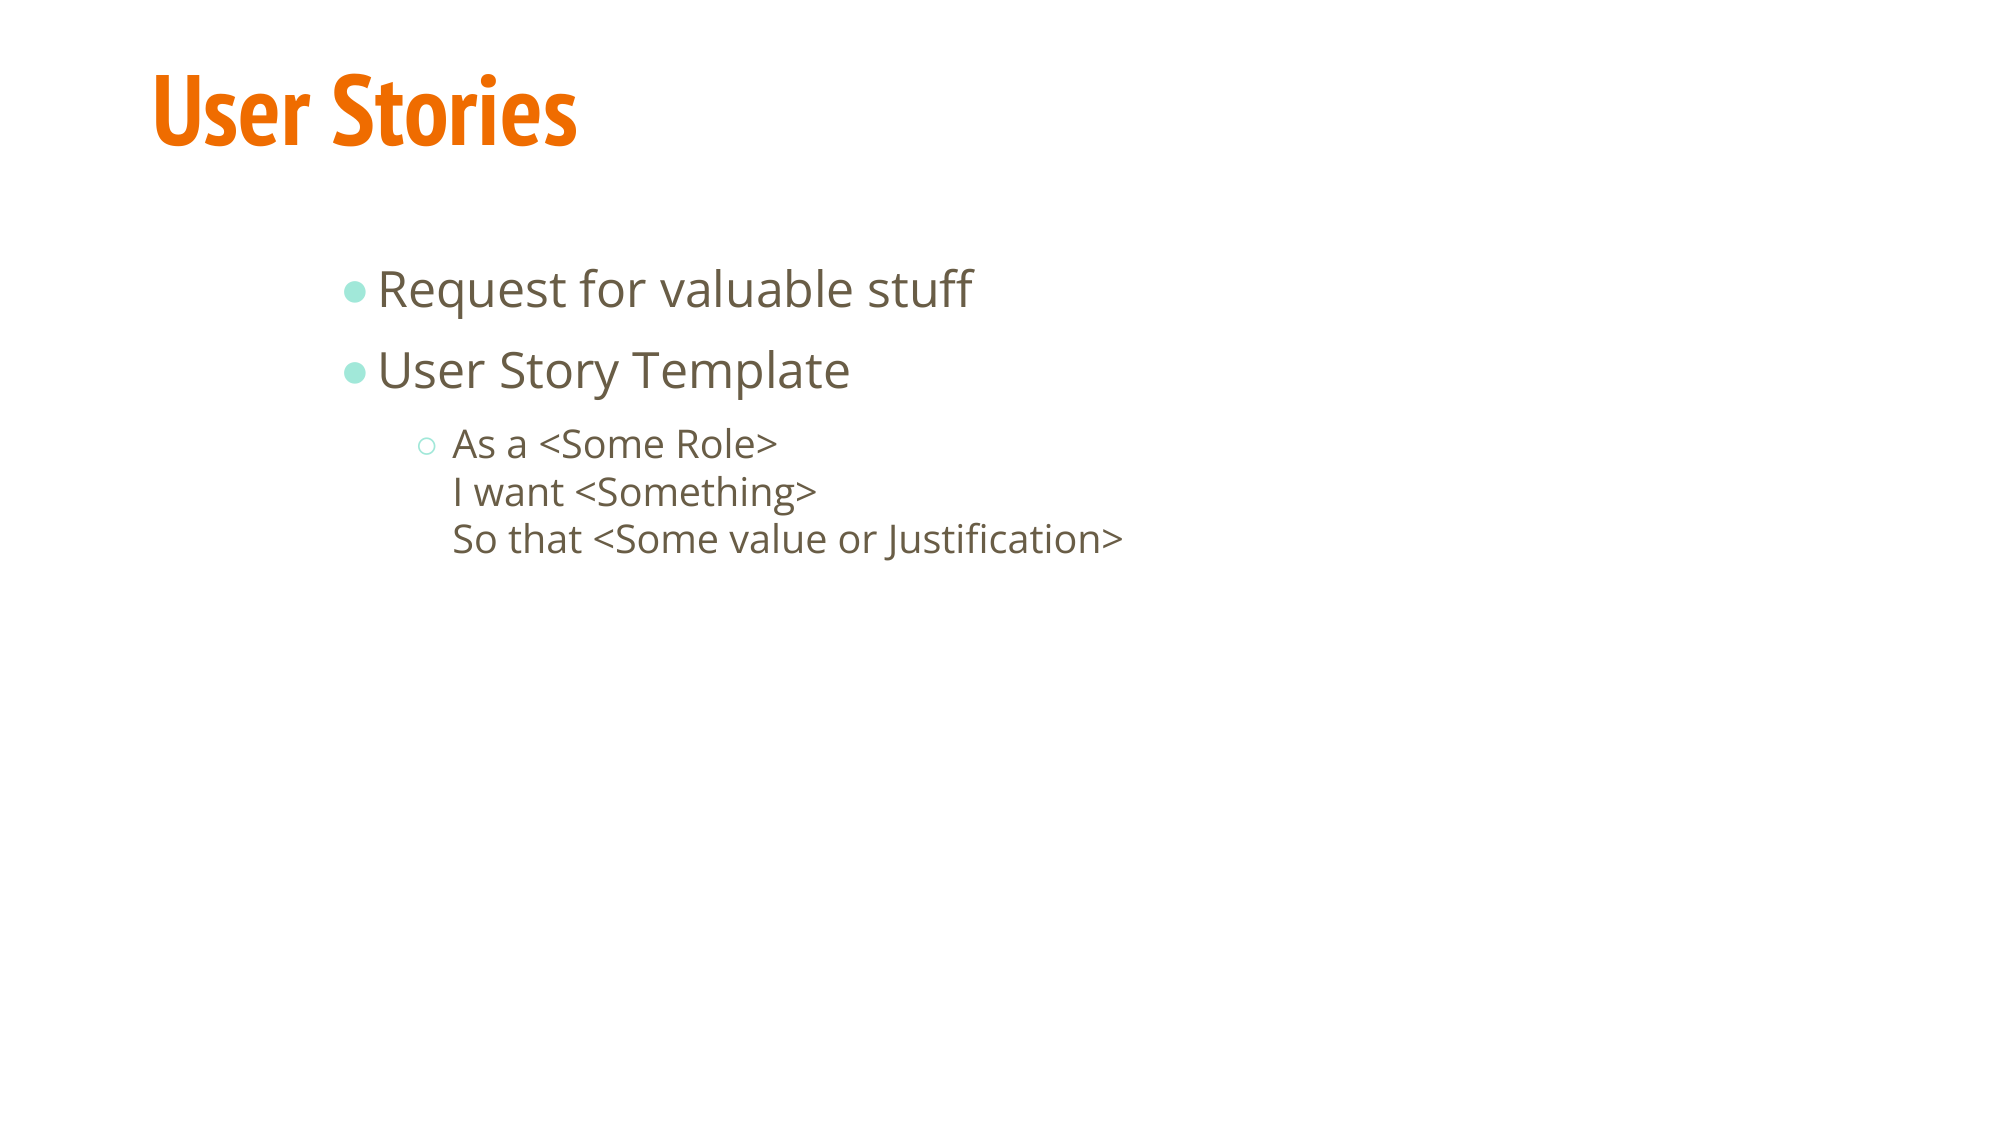

# User Stories
Request for valuable stuff
User Story Template
As a <Some Role>
I want <Something>
So that <Some value or Justification>

33